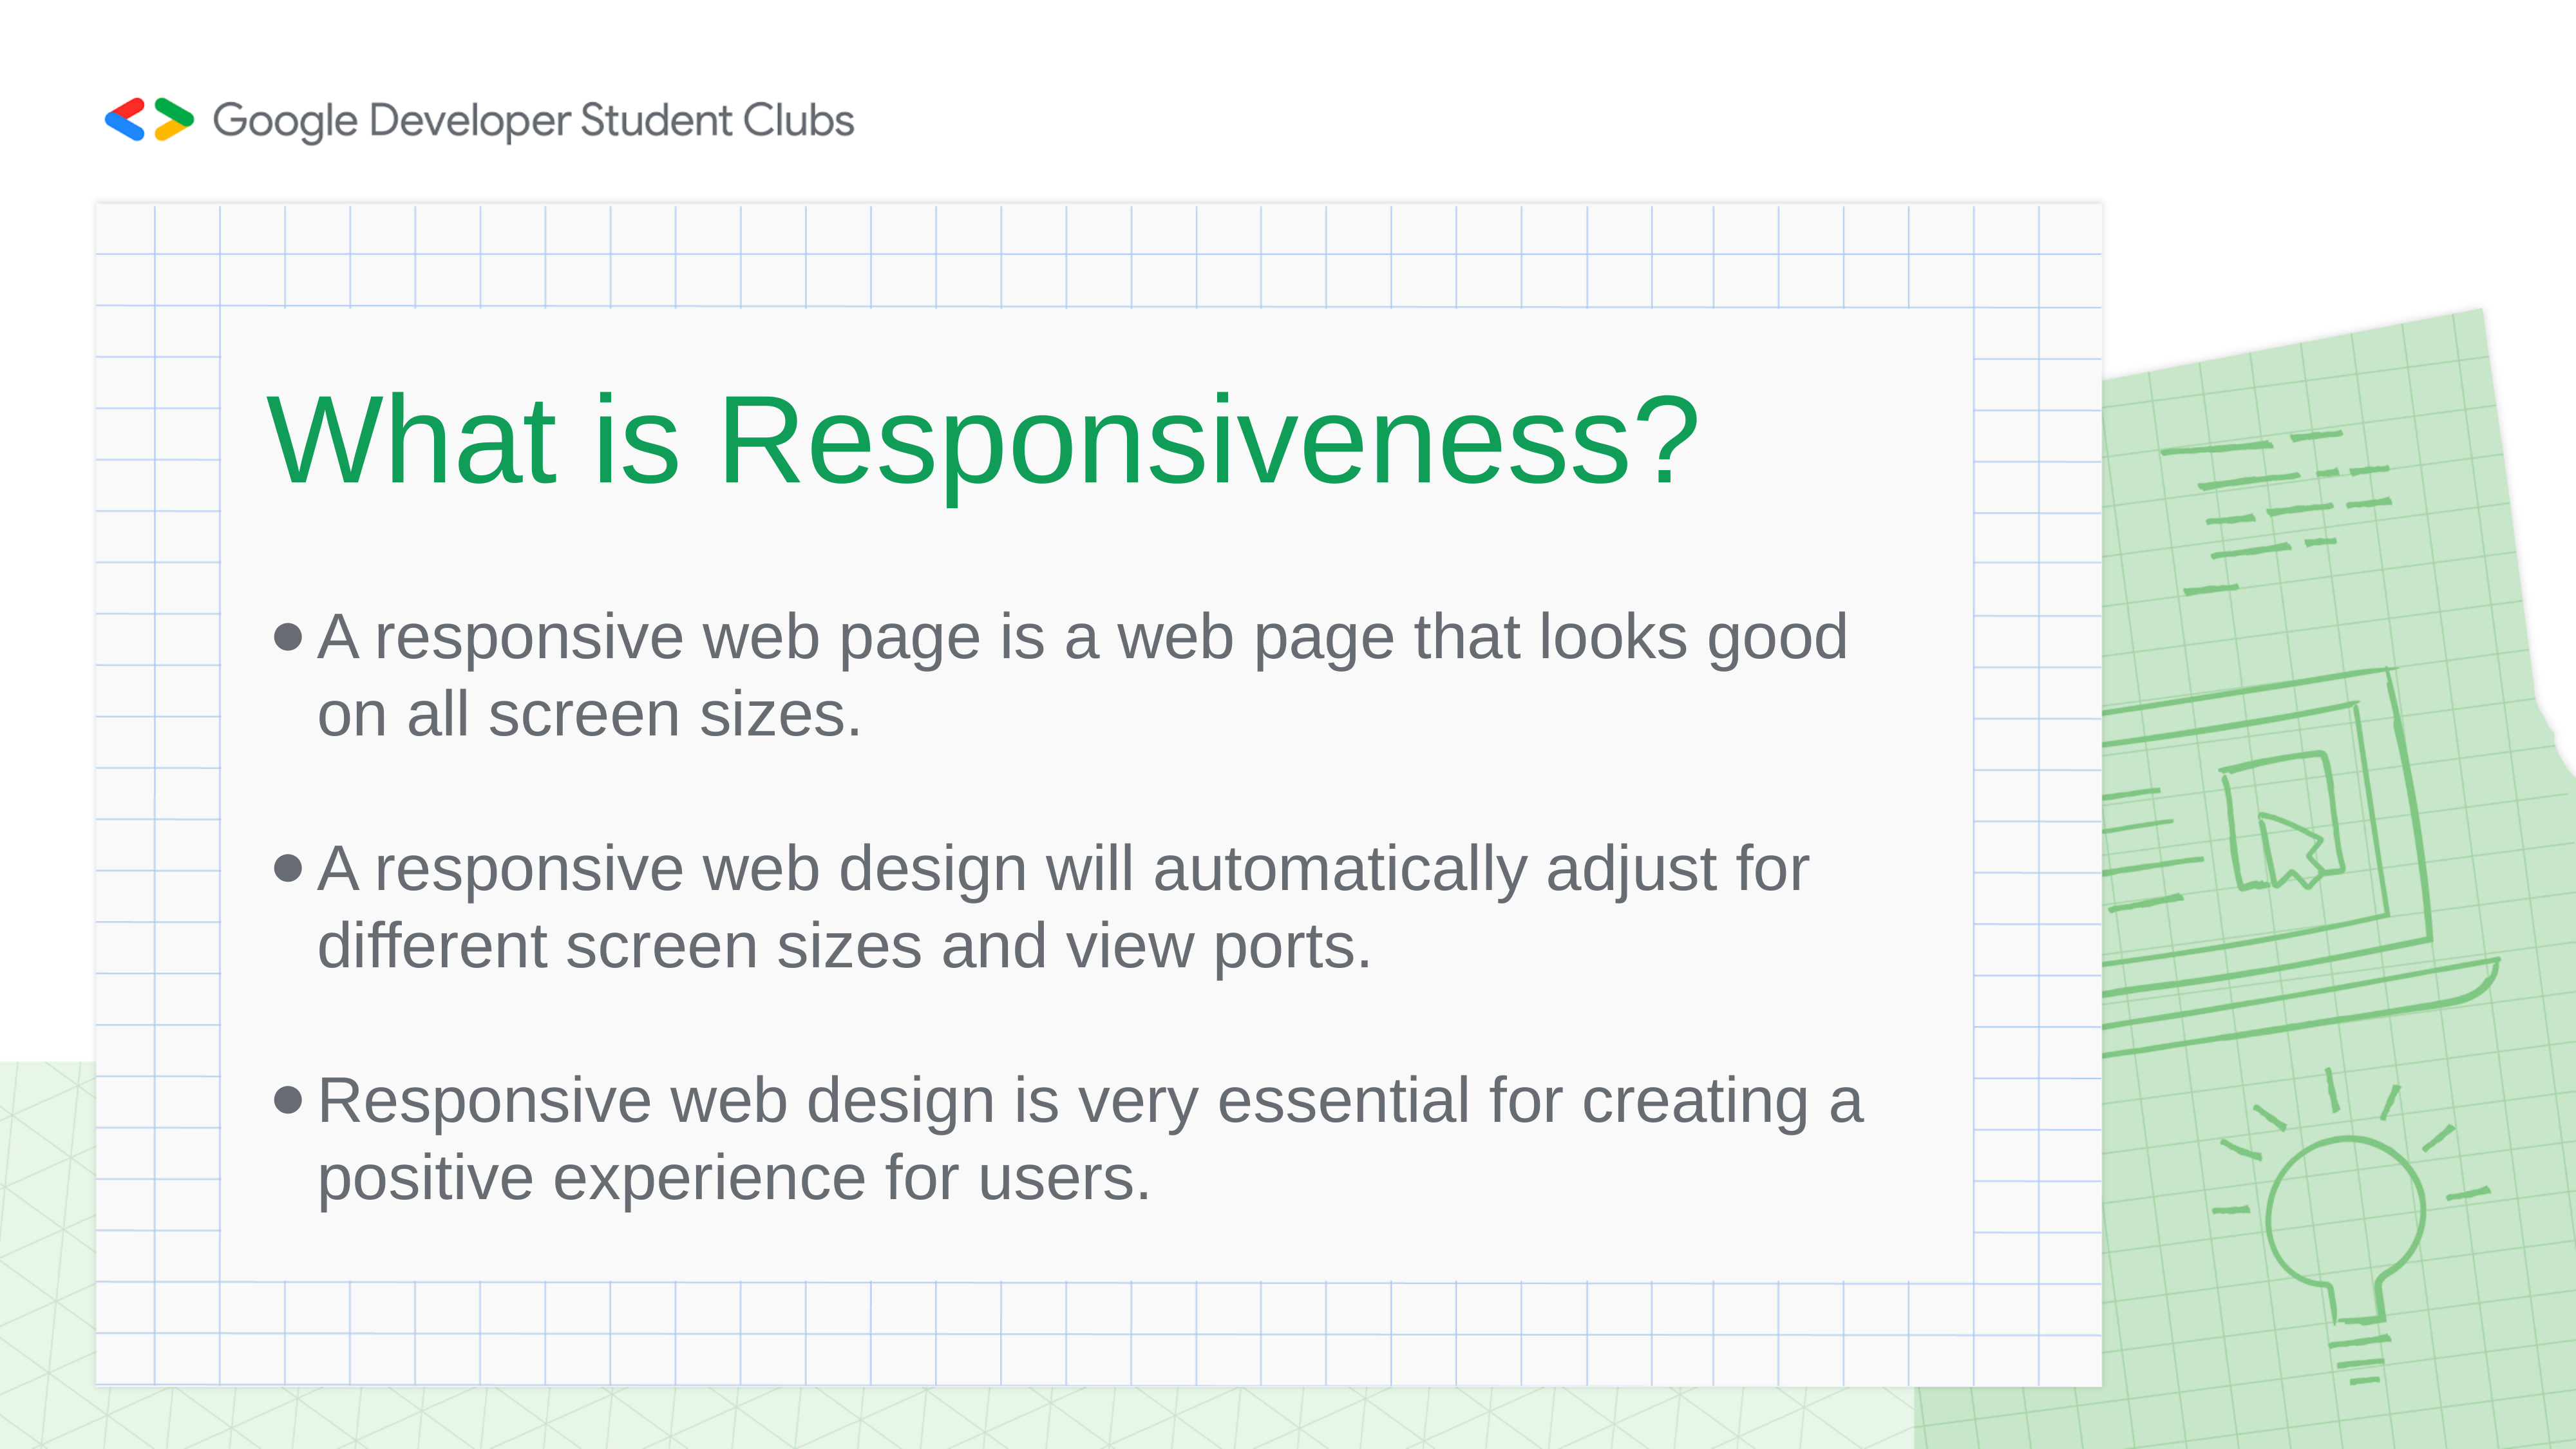

# What is Responsiveness?
A responsive web page is a web page that looks good on all screen sizes.

A responsive web design will automatically adjust for different screen sizes and view ports.

Responsive web design is very essential for creating a positive experience for users.